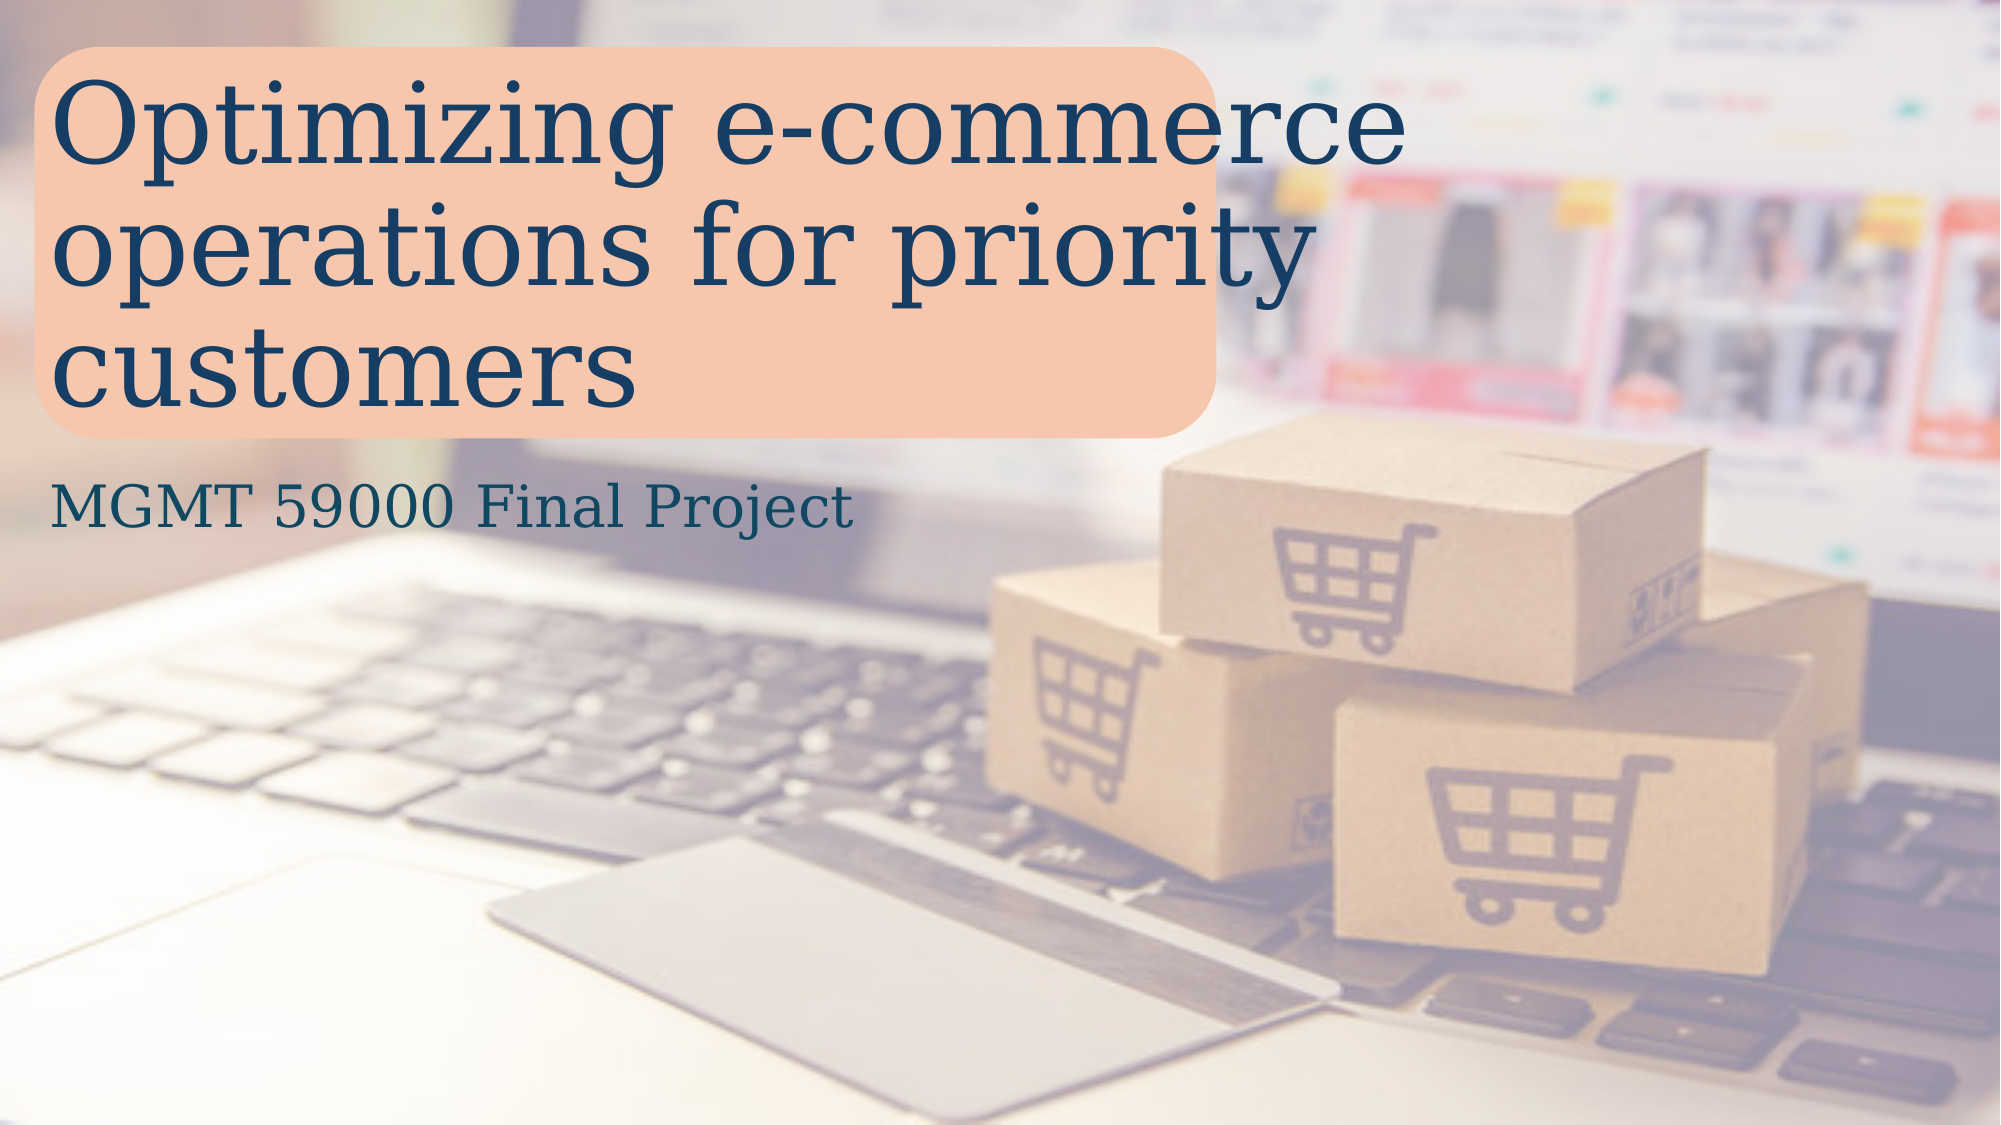

# Optimizing e-commerce operations for priority customers
MGMT 59000 Final Project